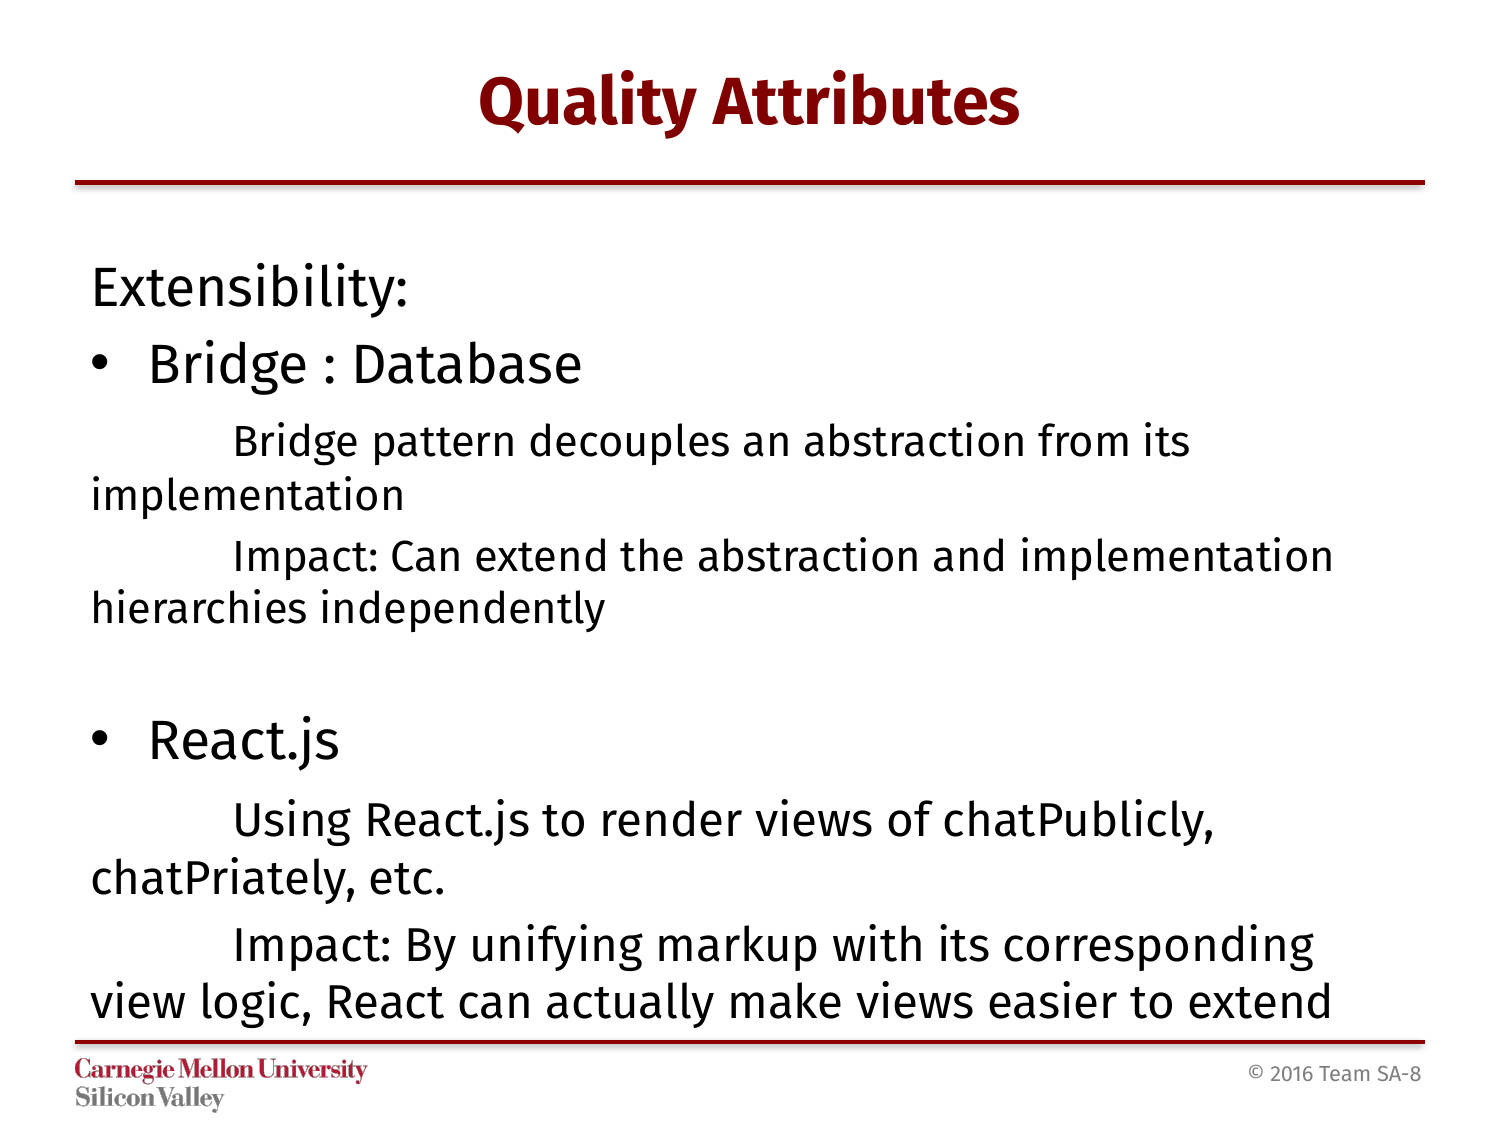

# Quality Attributes
Extensibility:
Bridge : Database
	Bridge pattern decouples an abstraction from its implementation
	Impact: Can extend the abstraction and implementation hierarchies independently

React.js
	Using React.js to render views of chatPublicly, chatPriately, etc.
	Impact: By unifying markup with its corresponding view logic, React can actually make views easier to extend